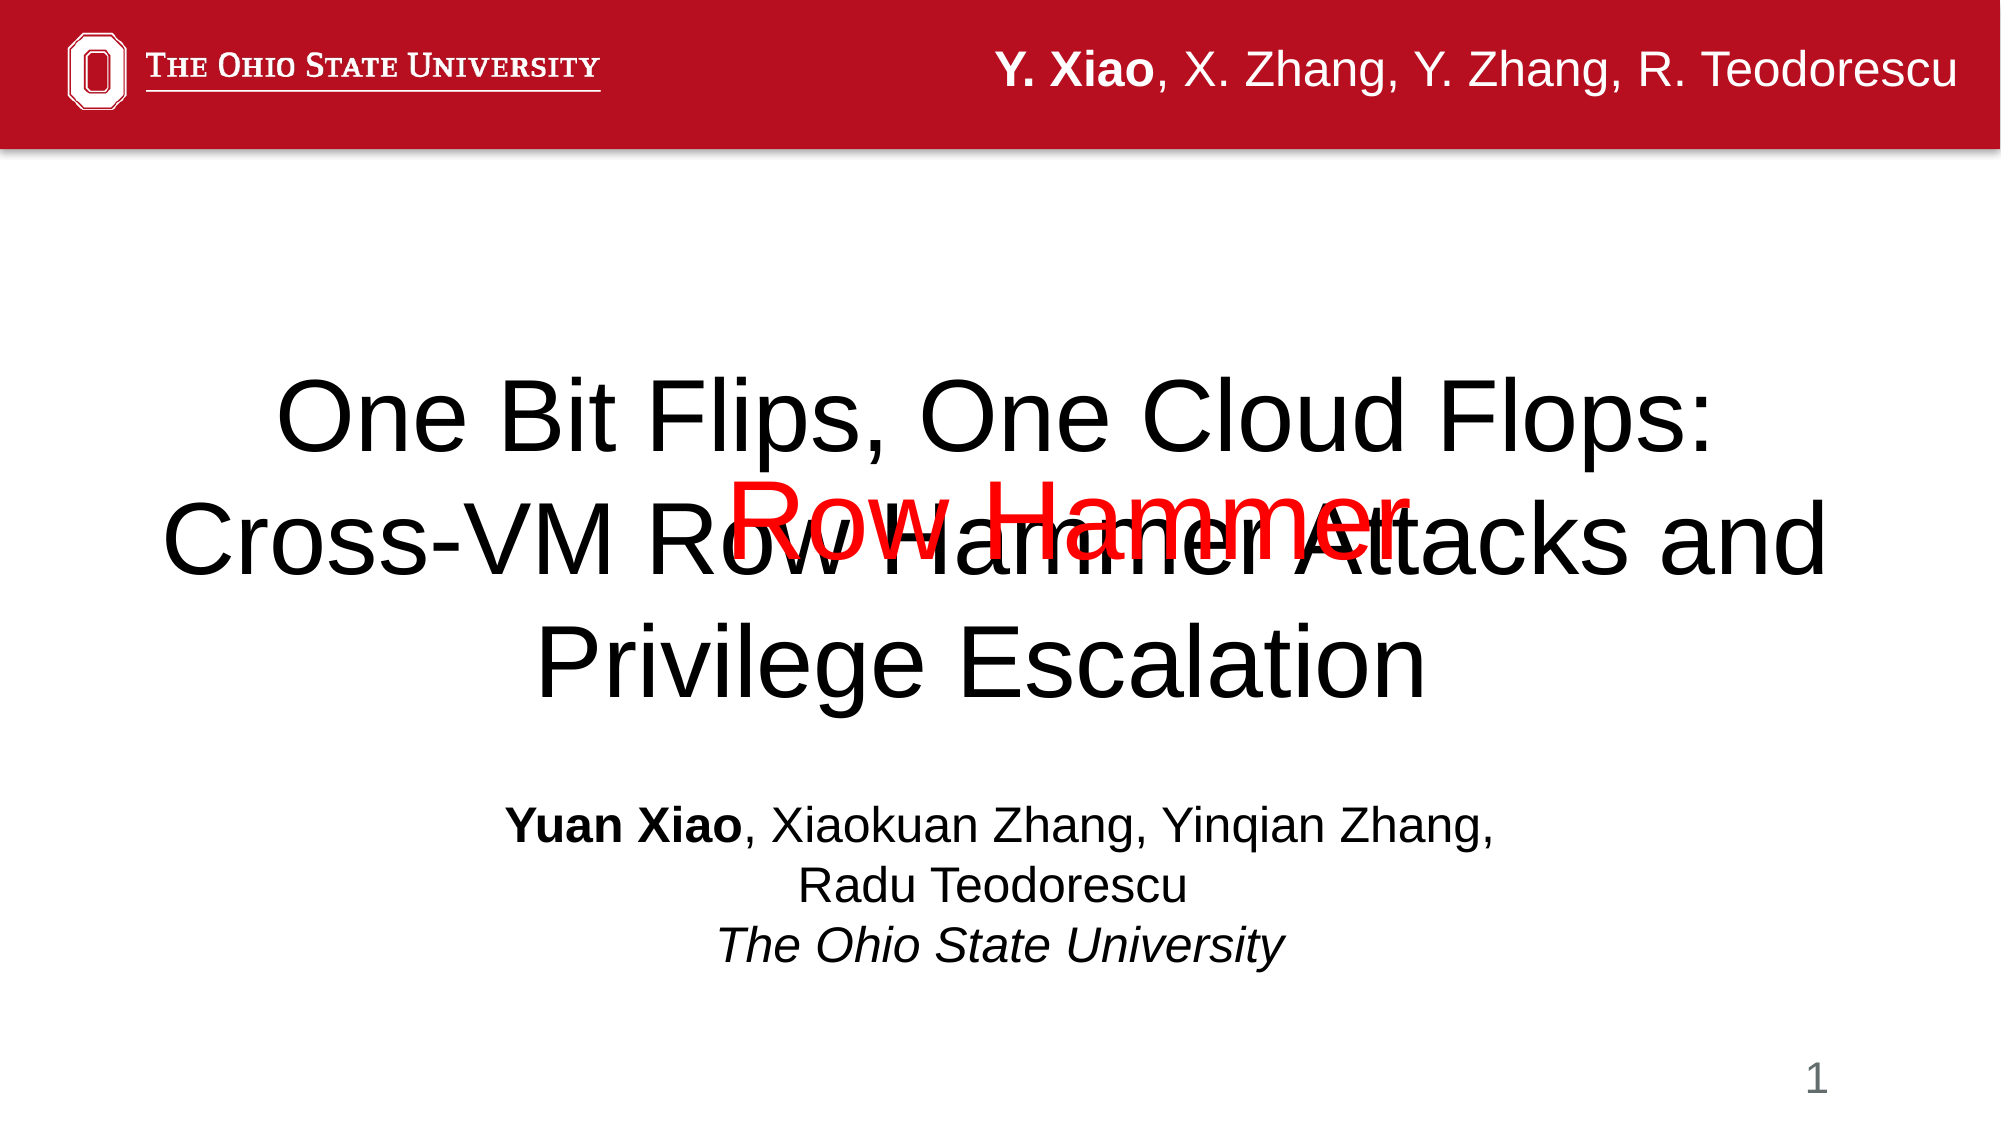

Y. Xiao, X. Zhang, Y. Zhang, R. Teodorescu
# One Bit Flips, One Cloud Flops: Cross-VM Row Hammer Attacks and Privilege Escalation
Row Hammer

Yuan Xiao, Xiaokuan Zhang, Yinqian Zhang, Radu Teodorescu
The Ohio State University